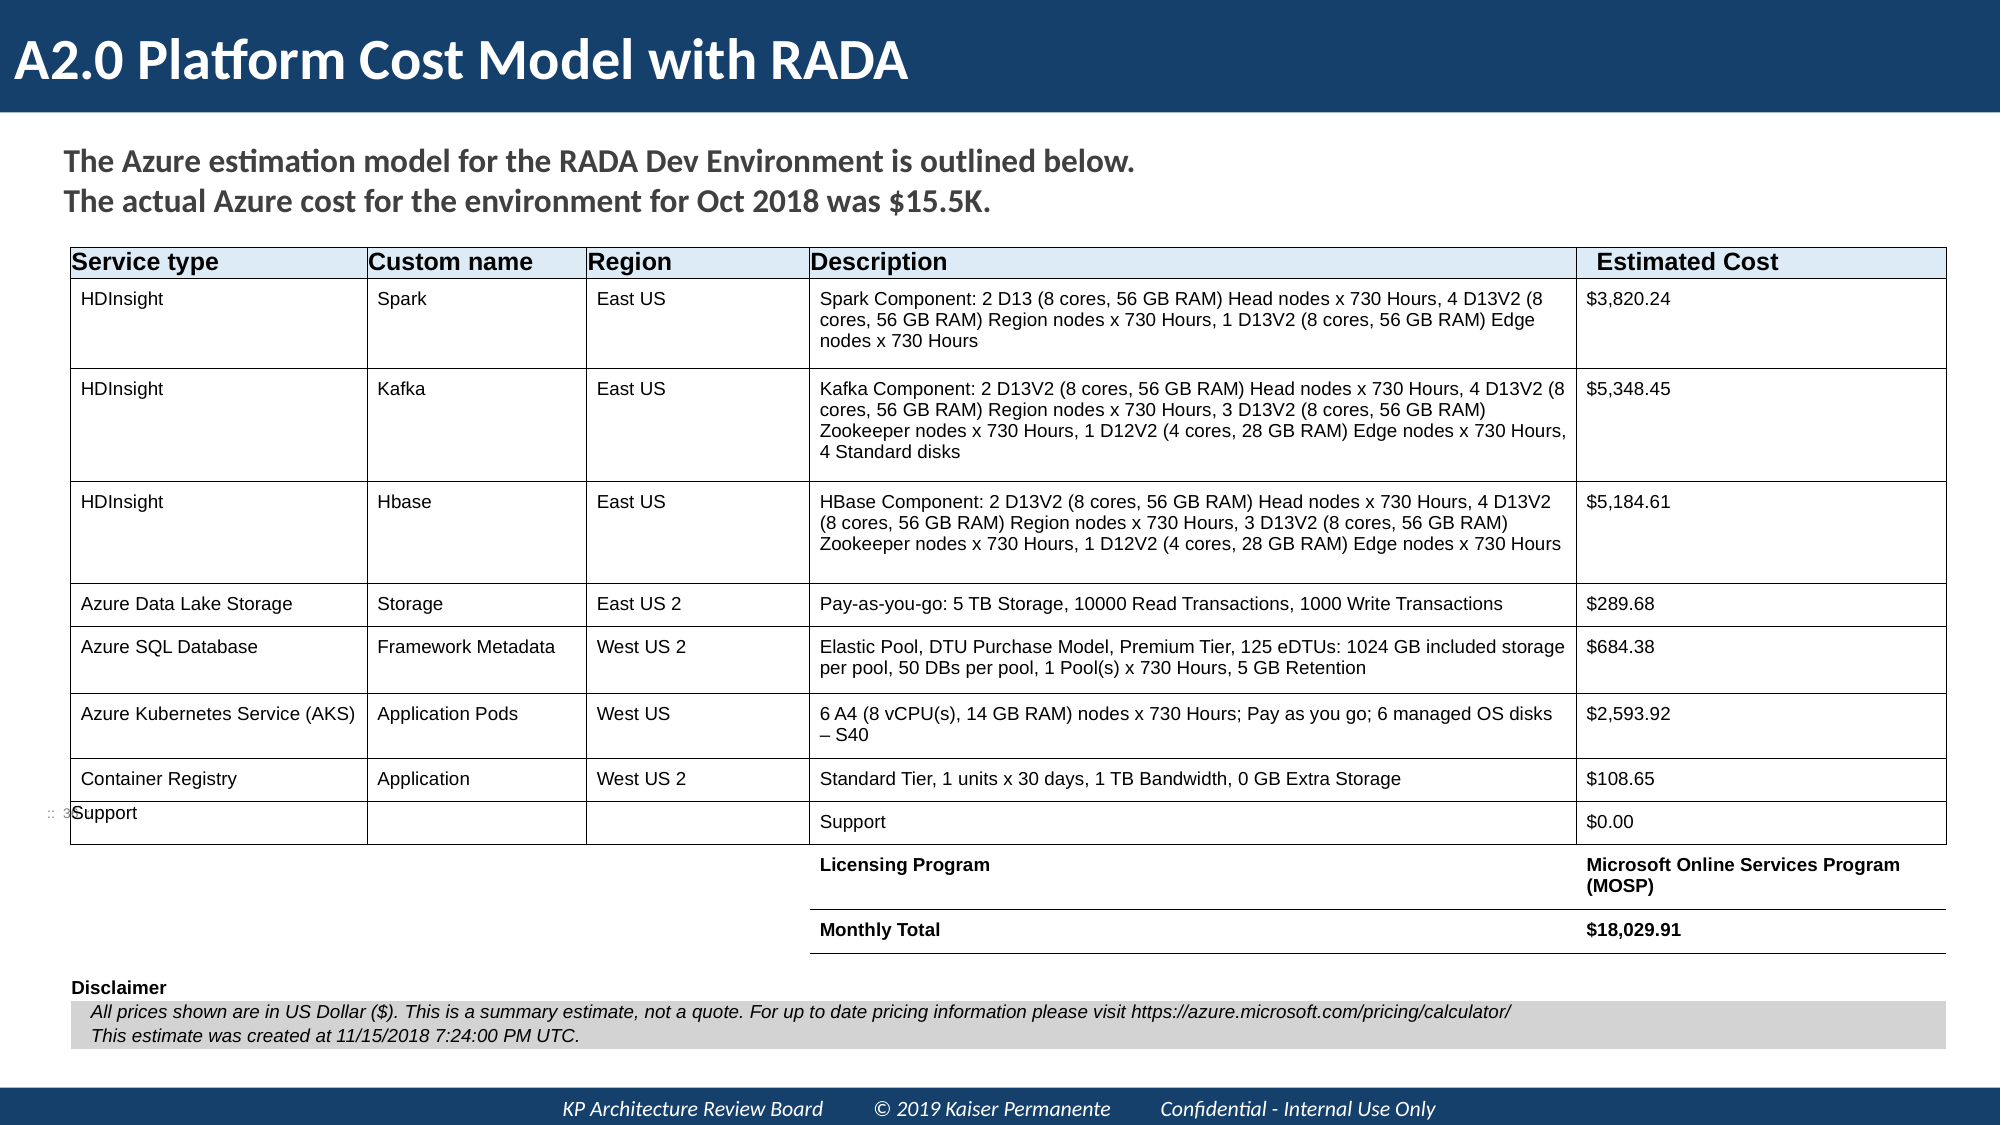

# A2.0 Platform Cost Model with RADA
The Azure estimation model for the RADA Dev Environment is outlined below.
The actual Azure cost for the environment for Oct 2018 was $15.5K.
| Service type | Custom name | Region | Description | Estimated Cost |
| --- | --- | --- | --- | --- |
| HDInsight | Spark | East US | Spark Component: 2 D13 (8 cores, 56 GB RAM) Head nodes x 730 Hours, 4 D13V2 (8 cores, 56 GB RAM) Region nodes x 730 Hours, 1 D13V2 (8 cores, 56 GB RAM) Edge nodes x 730 Hours | $3,820.24 |
| HDInsight | Kafka | East US | Kafka Component: 2 D13V2 (8 cores, 56 GB RAM) Head nodes x 730 Hours, 4 D13V2 (8 cores, 56 GB RAM) Region nodes x 730 Hours, 3 D13V2 (8 cores, 56 GB RAM) Zookeeper nodes x 730 Hours, 1 D12V2 (4 cores, 28 GB RAM) Edge nodes x 730 Hours, 4 Standard disks | $5,348.45 |
| HDInsight | Hbase | East US | HBase Component: 2 D13V2 (8 cores, 56 GB RAM) Head nodes x 730 Hours, 4 D13V2 (8 cores, 56 GB RAM) Region nodes x 730 Hours, 3 D13V2 (8 cores, 56 GB RAM) Zookeeper nodes x 730 Hours, 1 D12V2 (4 cores, 28 GB RAM) Edge nodes x 730 Hours | $5,184.61 |
| Azure Data Lake Storage | Storage | East US 2 | Pay-as-you-go: 5 TB Storage, 10000 Read Transactions, 1000 Write Transactions | $289.68 |
| Azure SQL Database | Framework Metadata | West US 2 | Elastic Pool, DTU Purchase Model, Premium Tier, 125 eDTUs: 1024 GB included storage per pool, 50 DBs per pool, 1 Pool(s) x 730 Hours, 5 GB Retention | $684.38 |
| Azure Kubernetes Service (AKS) | Application Pods | West US | 6 A4 (8 vCPU(s), 14 GB RAM) nodes x 730 Hours; Pay as you go; 6 managed OS disks – S40 | $2,593.92 |
| Container Registry | Application | West US 2 | Standard Tier, 1 units x 30 days, 1 TB Bandwidth, 0 GB Extra Storage | $108.65 |
| Support |  |  | Support | $0.00 |
|  |  |  | Licensing Program | Microsoft Online Services Program (MOSP) |
|  |  |  | Monthly Total | $18,029.91 |
|  |  |  |  |  |
| Disclaimer |  |  |  |  |
| All prices shown are in US Dollar ($). This is a summary estimate, not a quote. For up to date pricing information please visit https://azure.microsoft.com/pricing/calculator/ |  |  |  |  |
| This estimate was created at 11/15/2018 7:24:00 PM UTC. |  |  |  |  |
::  36  ::
KP Architecture Review Board          © 2019 Kaiser Permanente          Confidential - Internal Use Only